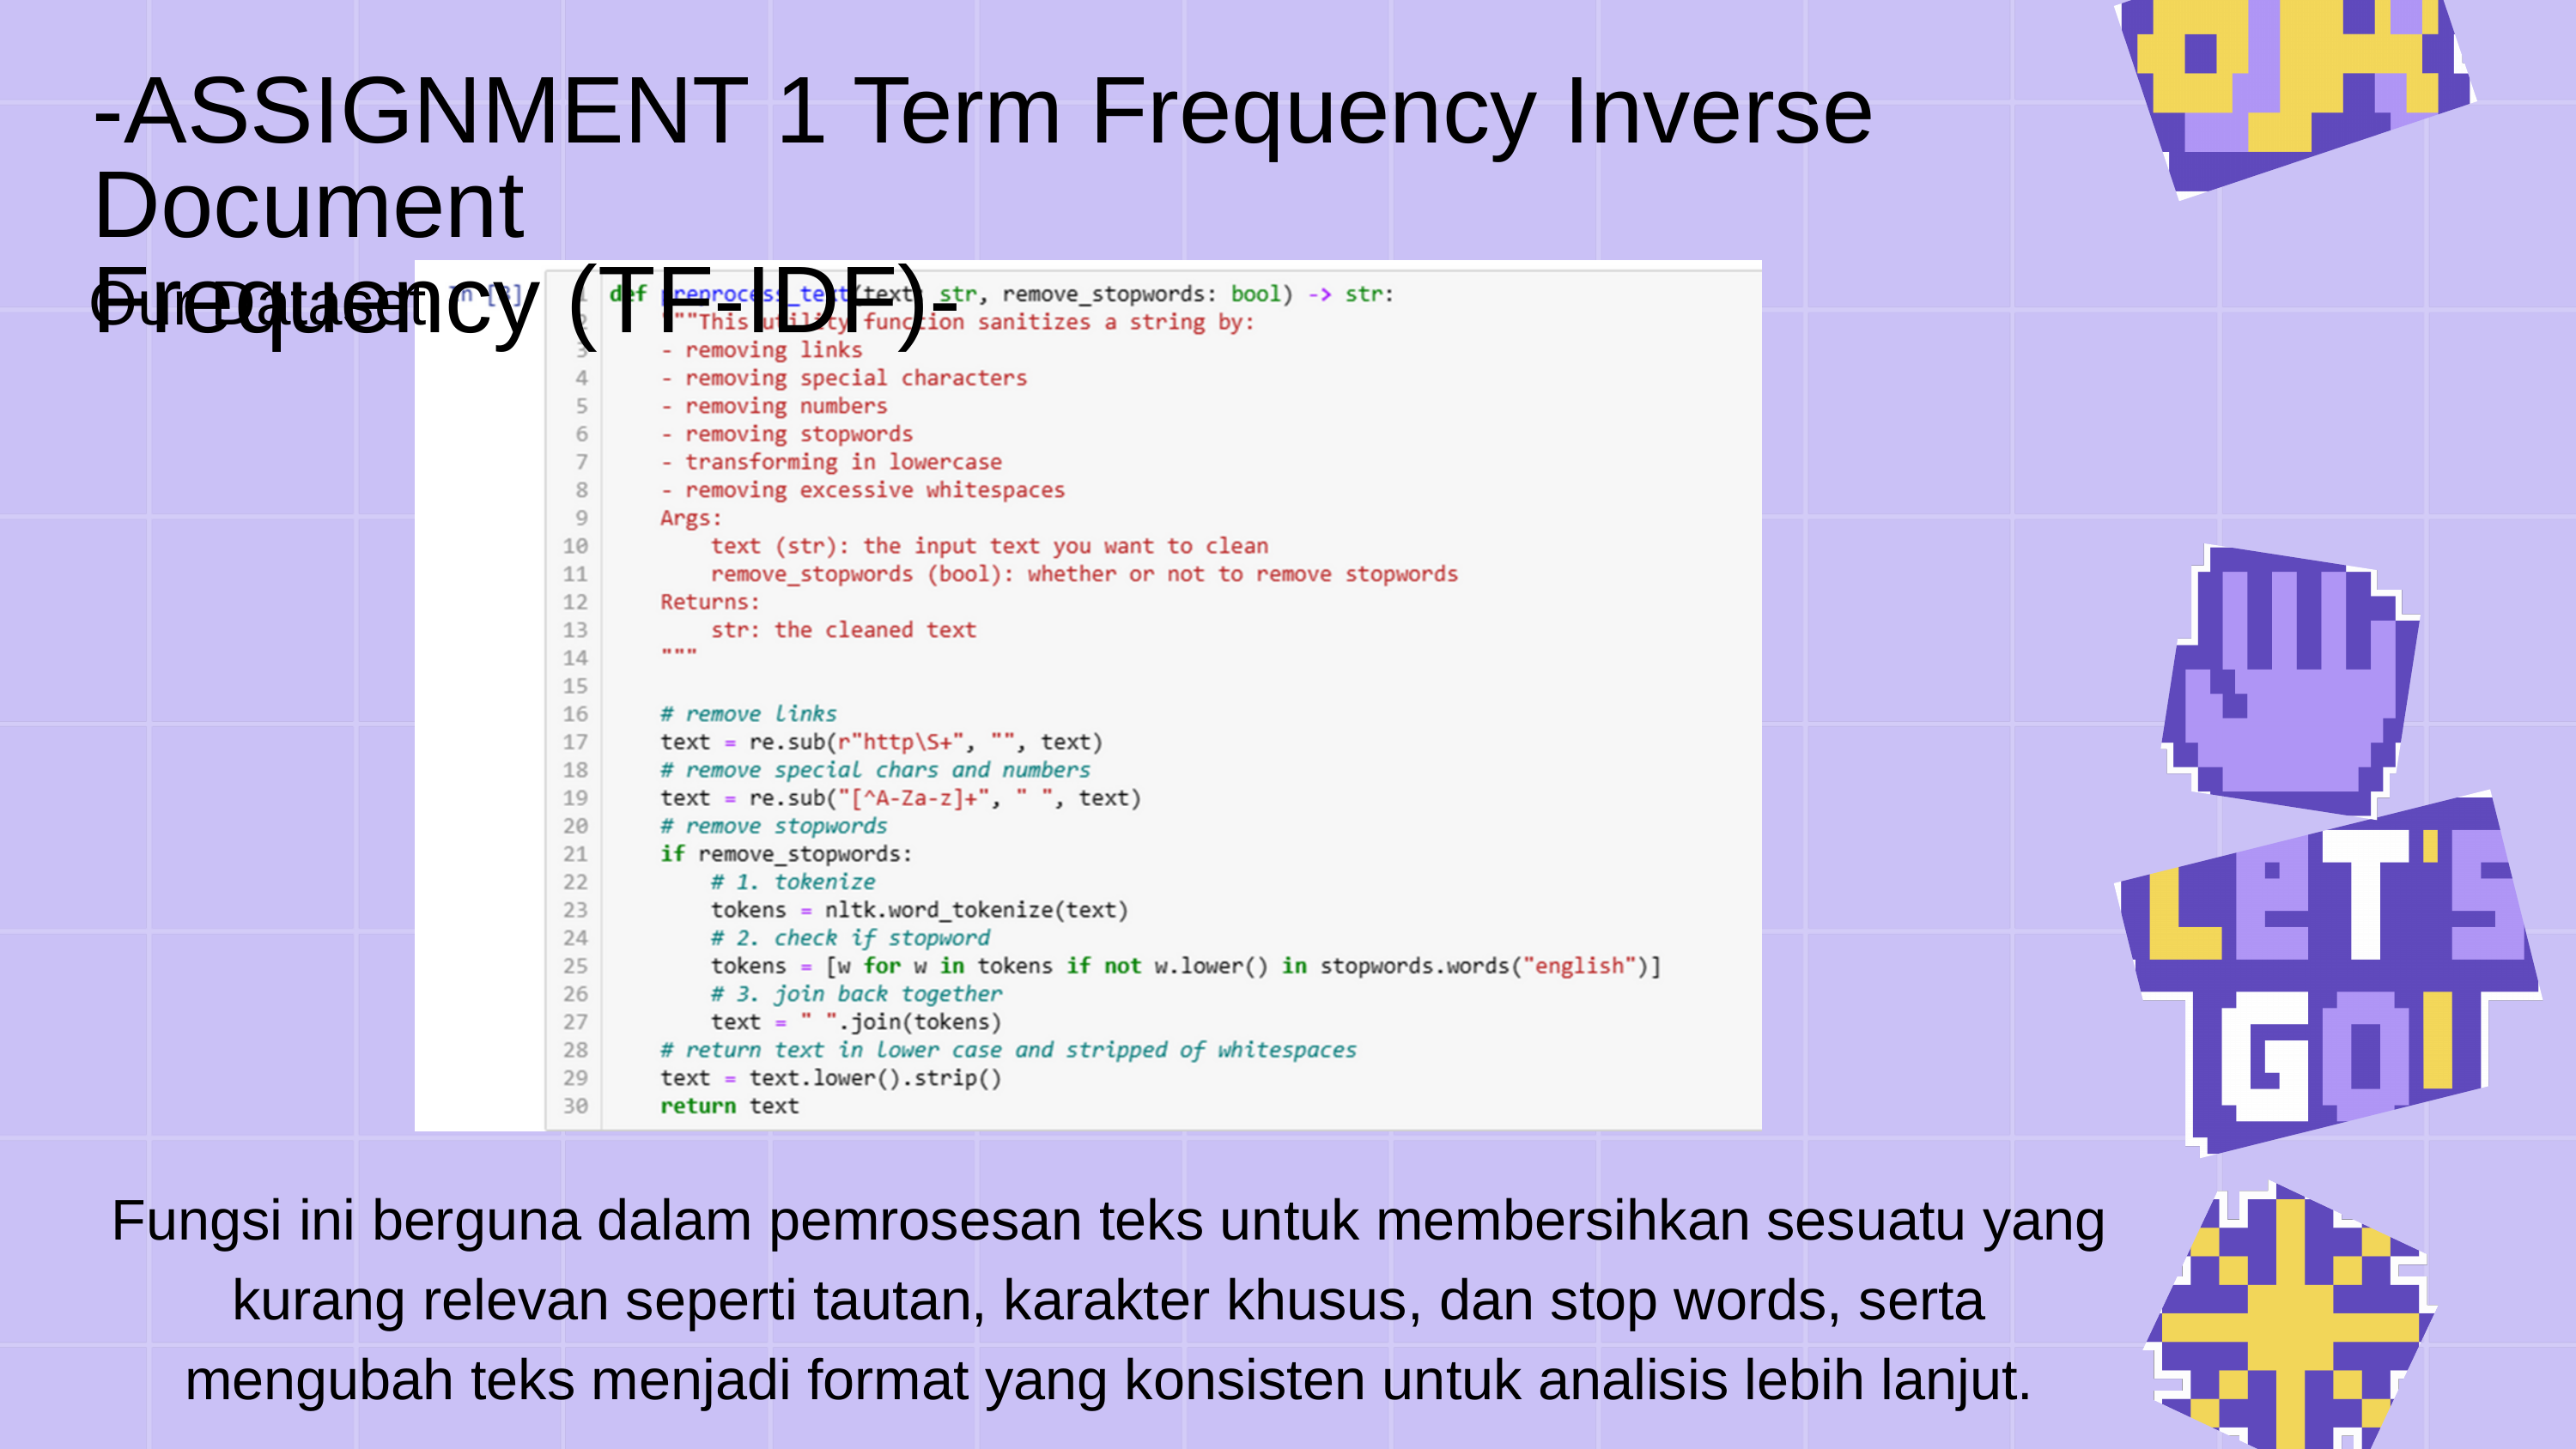

-ASSIGNMENT 1 Term Frequency Inverse Document
Frequency (TF-IDF)-
Our Dataset

Fungsi ini berguna dalam pemrosesan teks untuk membersihkan sesuatu yang kurang relevan seperti tautan, karakter khusus, dan stop words, serta mengubah teks menjadi format yang konsisten untuk analisis lebih lanjut.